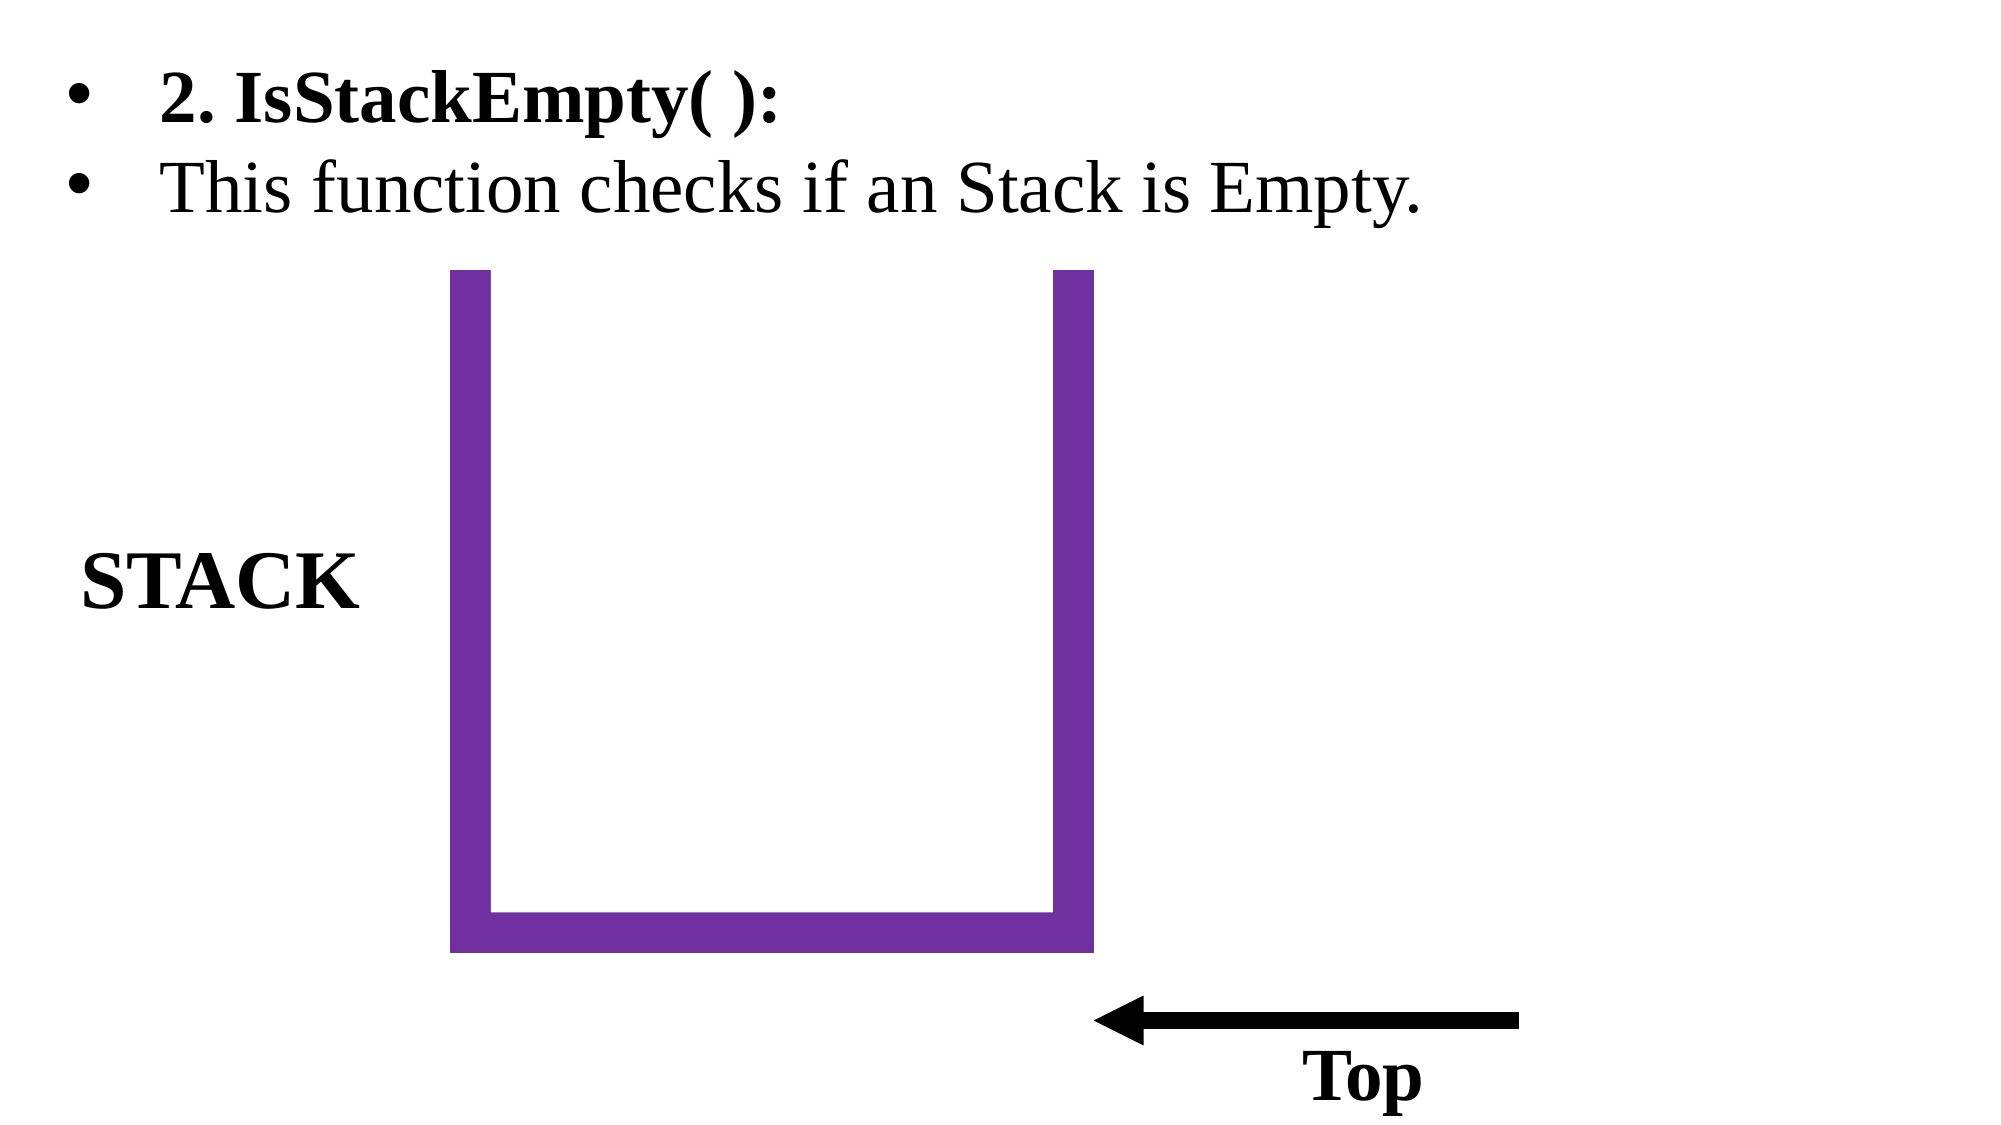

2. IsStackEmpty( ):
This function checks if an Stack is Empty.

STACK
Top